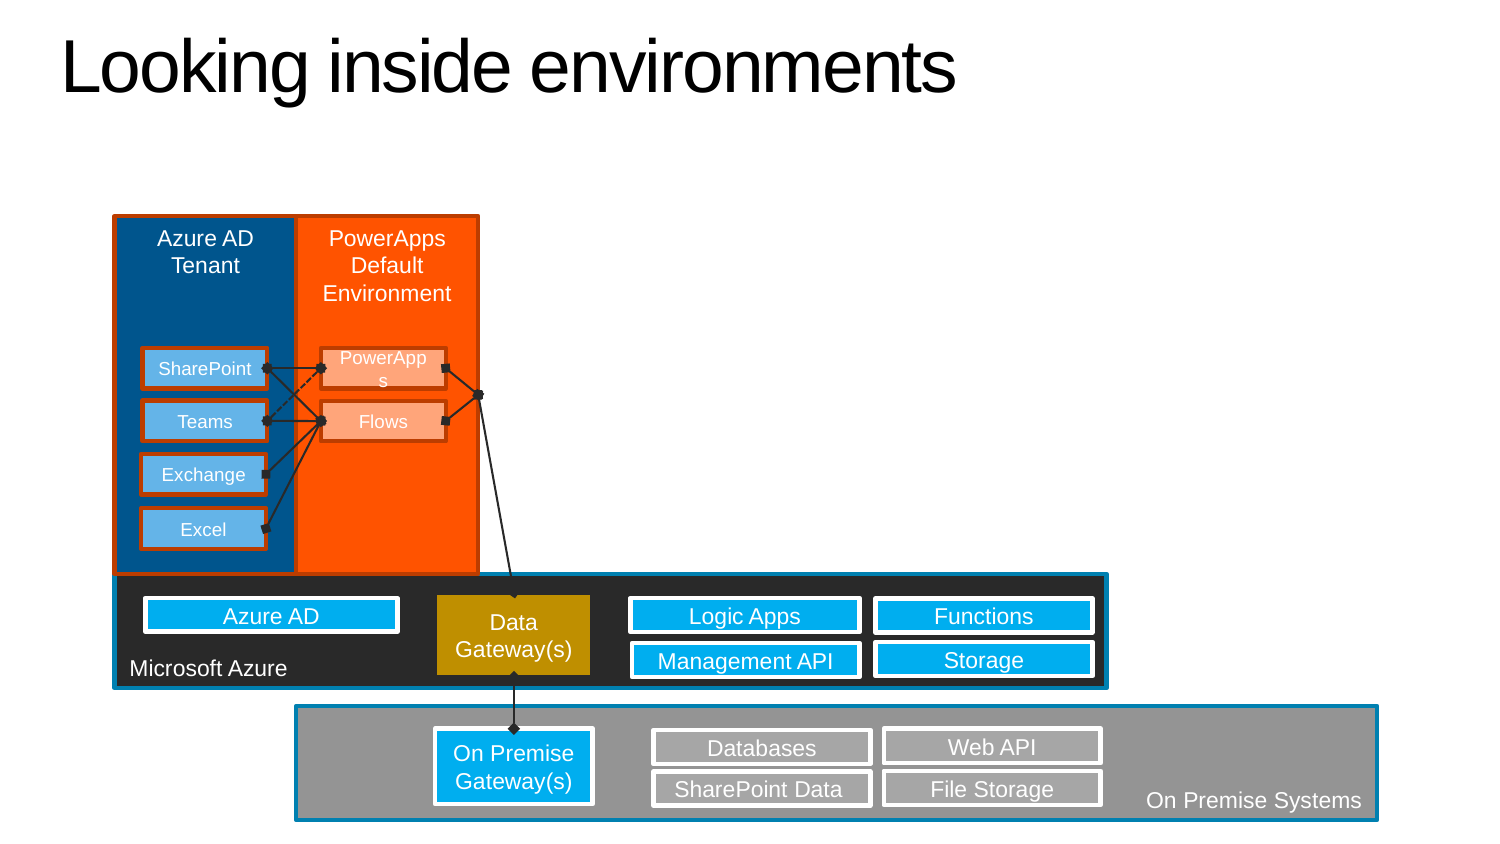

# Looking inside environments
Azure AD
Tenant
PowerApps
Default
Environment
SharePoint
PowerApps
Teams
Flows
Exchange
Excel
Microsoft Azure
Data Gateway(s)
Logic Apps
Azure AD
Functions
Storage
Management API
On Premise Systems
On Premise Gateway(s)
Web API
Databases
File Storage
SharePoint Data